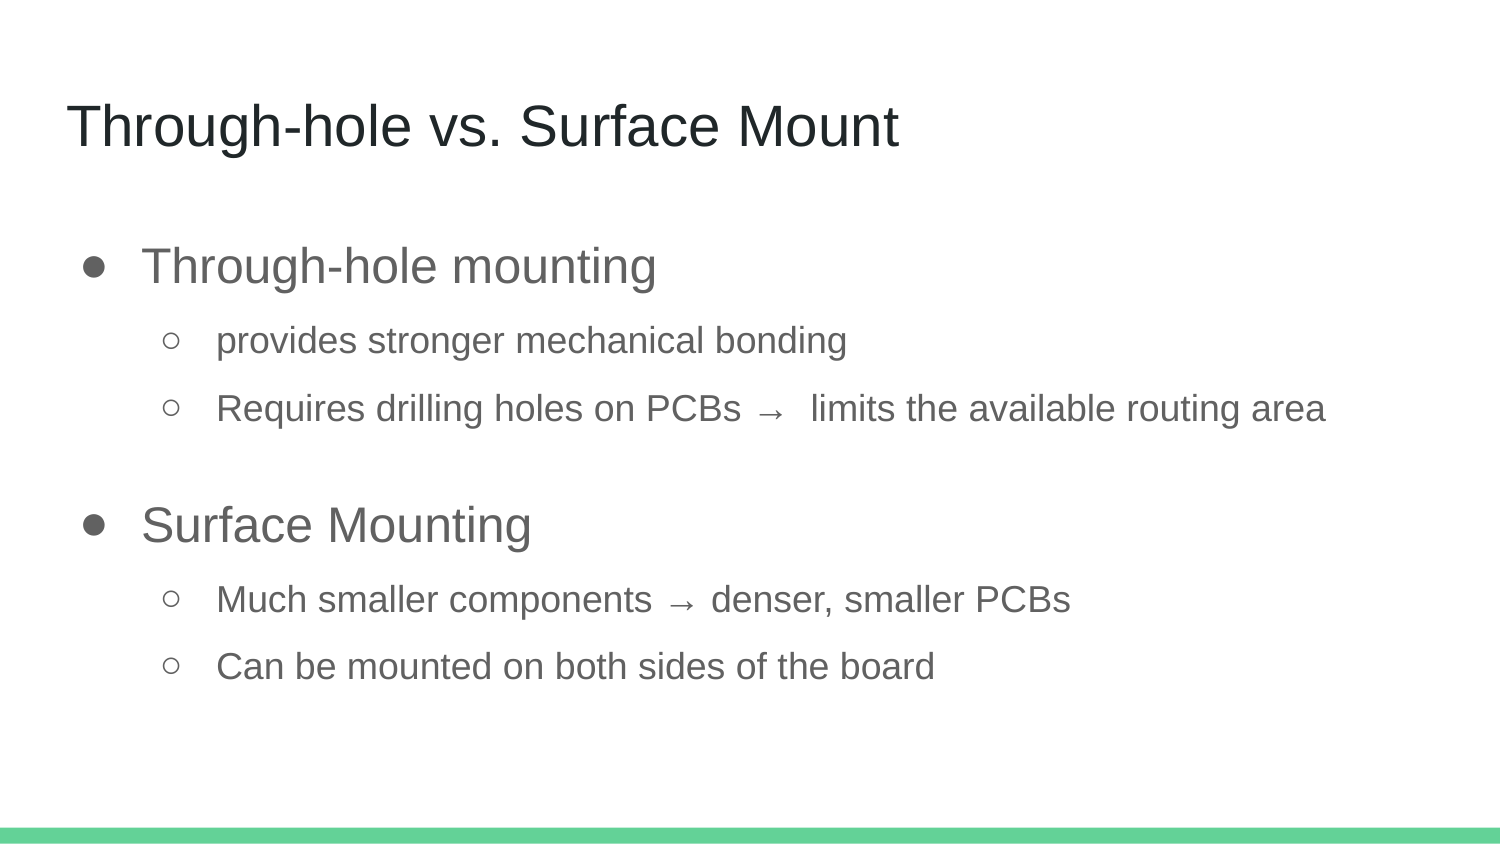

# Through-hole vs. Surface Mount
Through-hole mounting
provides stronger mechanical bonding
Requires drilling holes on PCBs →  limits the available routing area
Surface Mounting
Much smaller components → denser, smaller PCBs
Can be mounted on both sides of the board